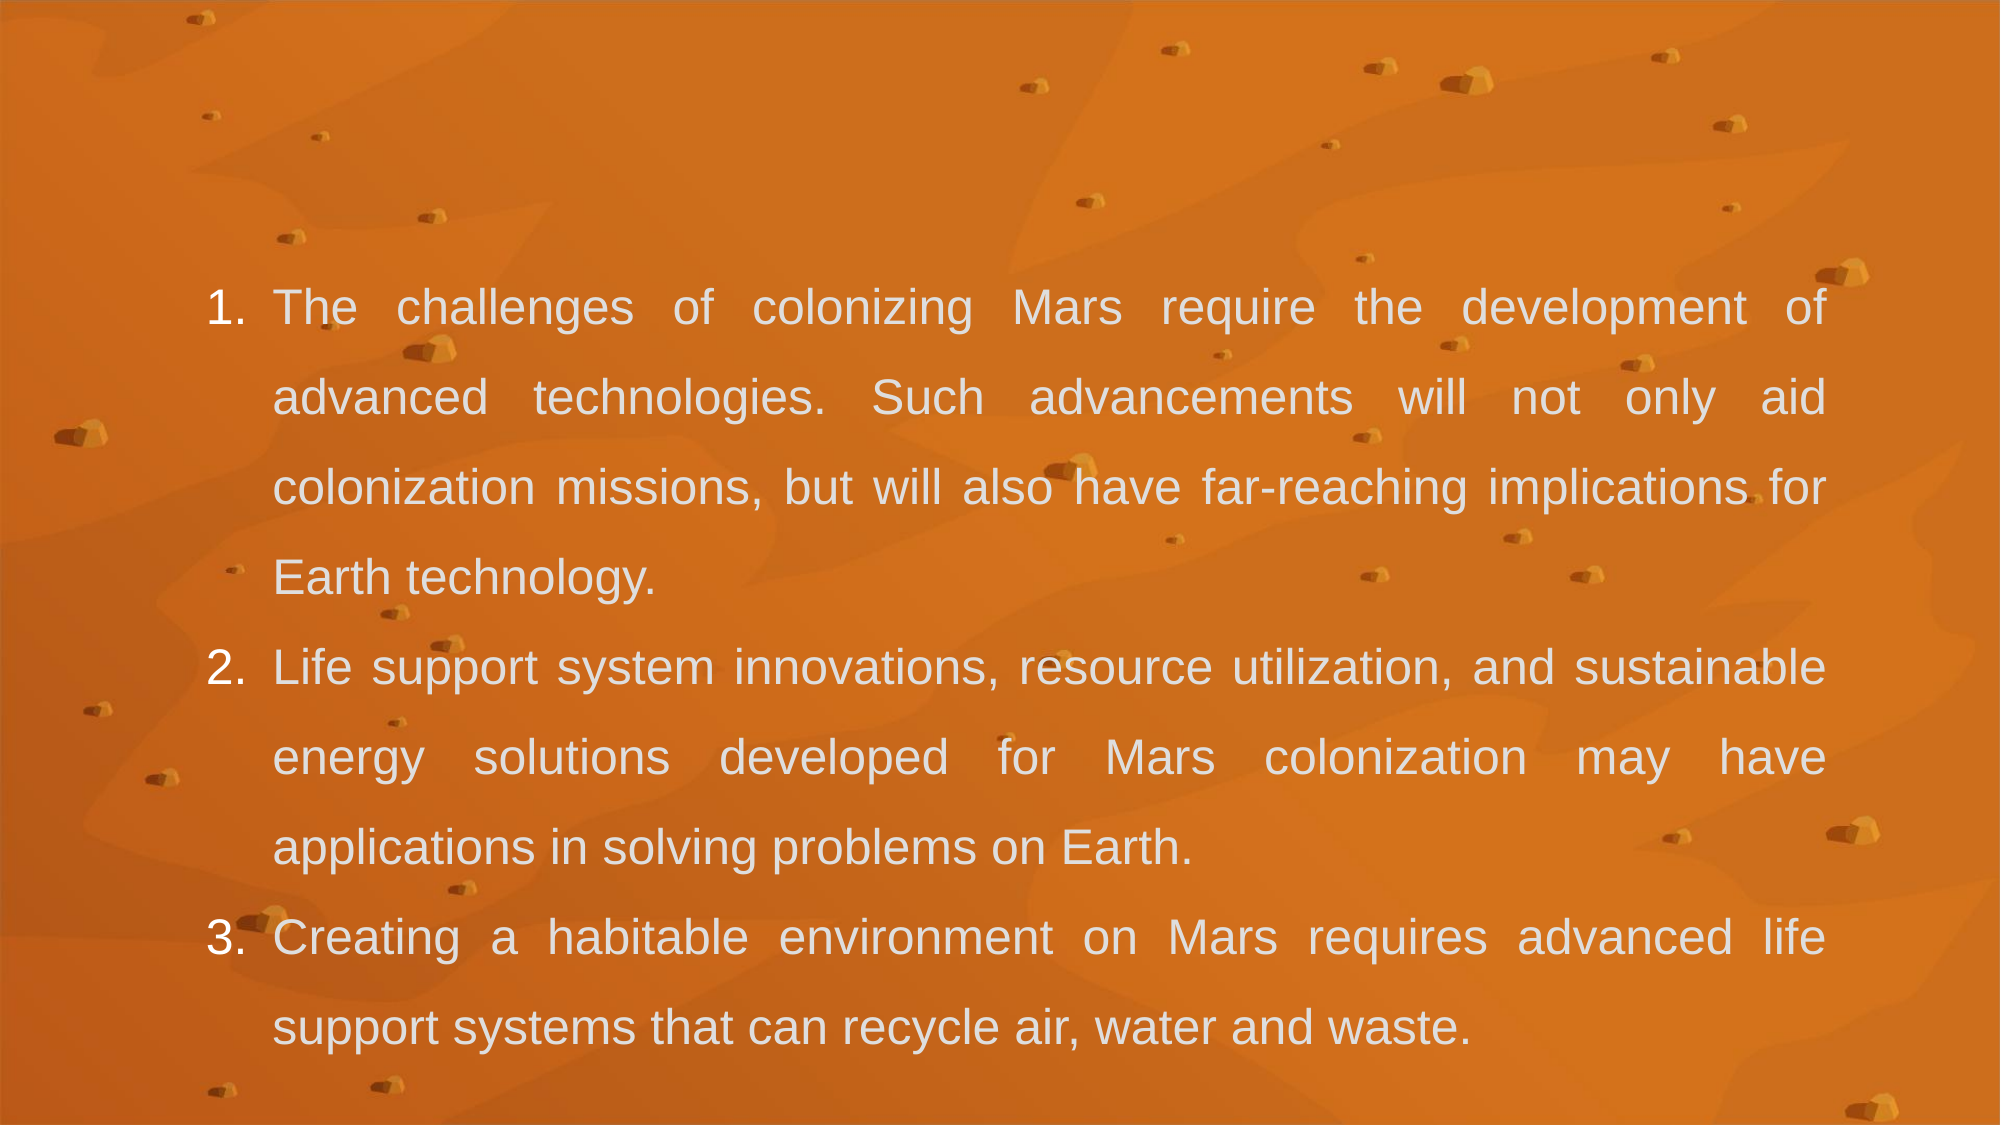

#
The challenges of colonizing Mars require the development of advanced technologies. Such advancements will not only aid colonization missions, but will also have far-reaching implications for Earth technology.
Life support system innovations, resource utilization, and sustainable energy solutions developed for Mars colonization may have applications in solving problems on Earth.
Creating a habitable environment on Mars requires advanced life support systems that can recycle air, water and waste.